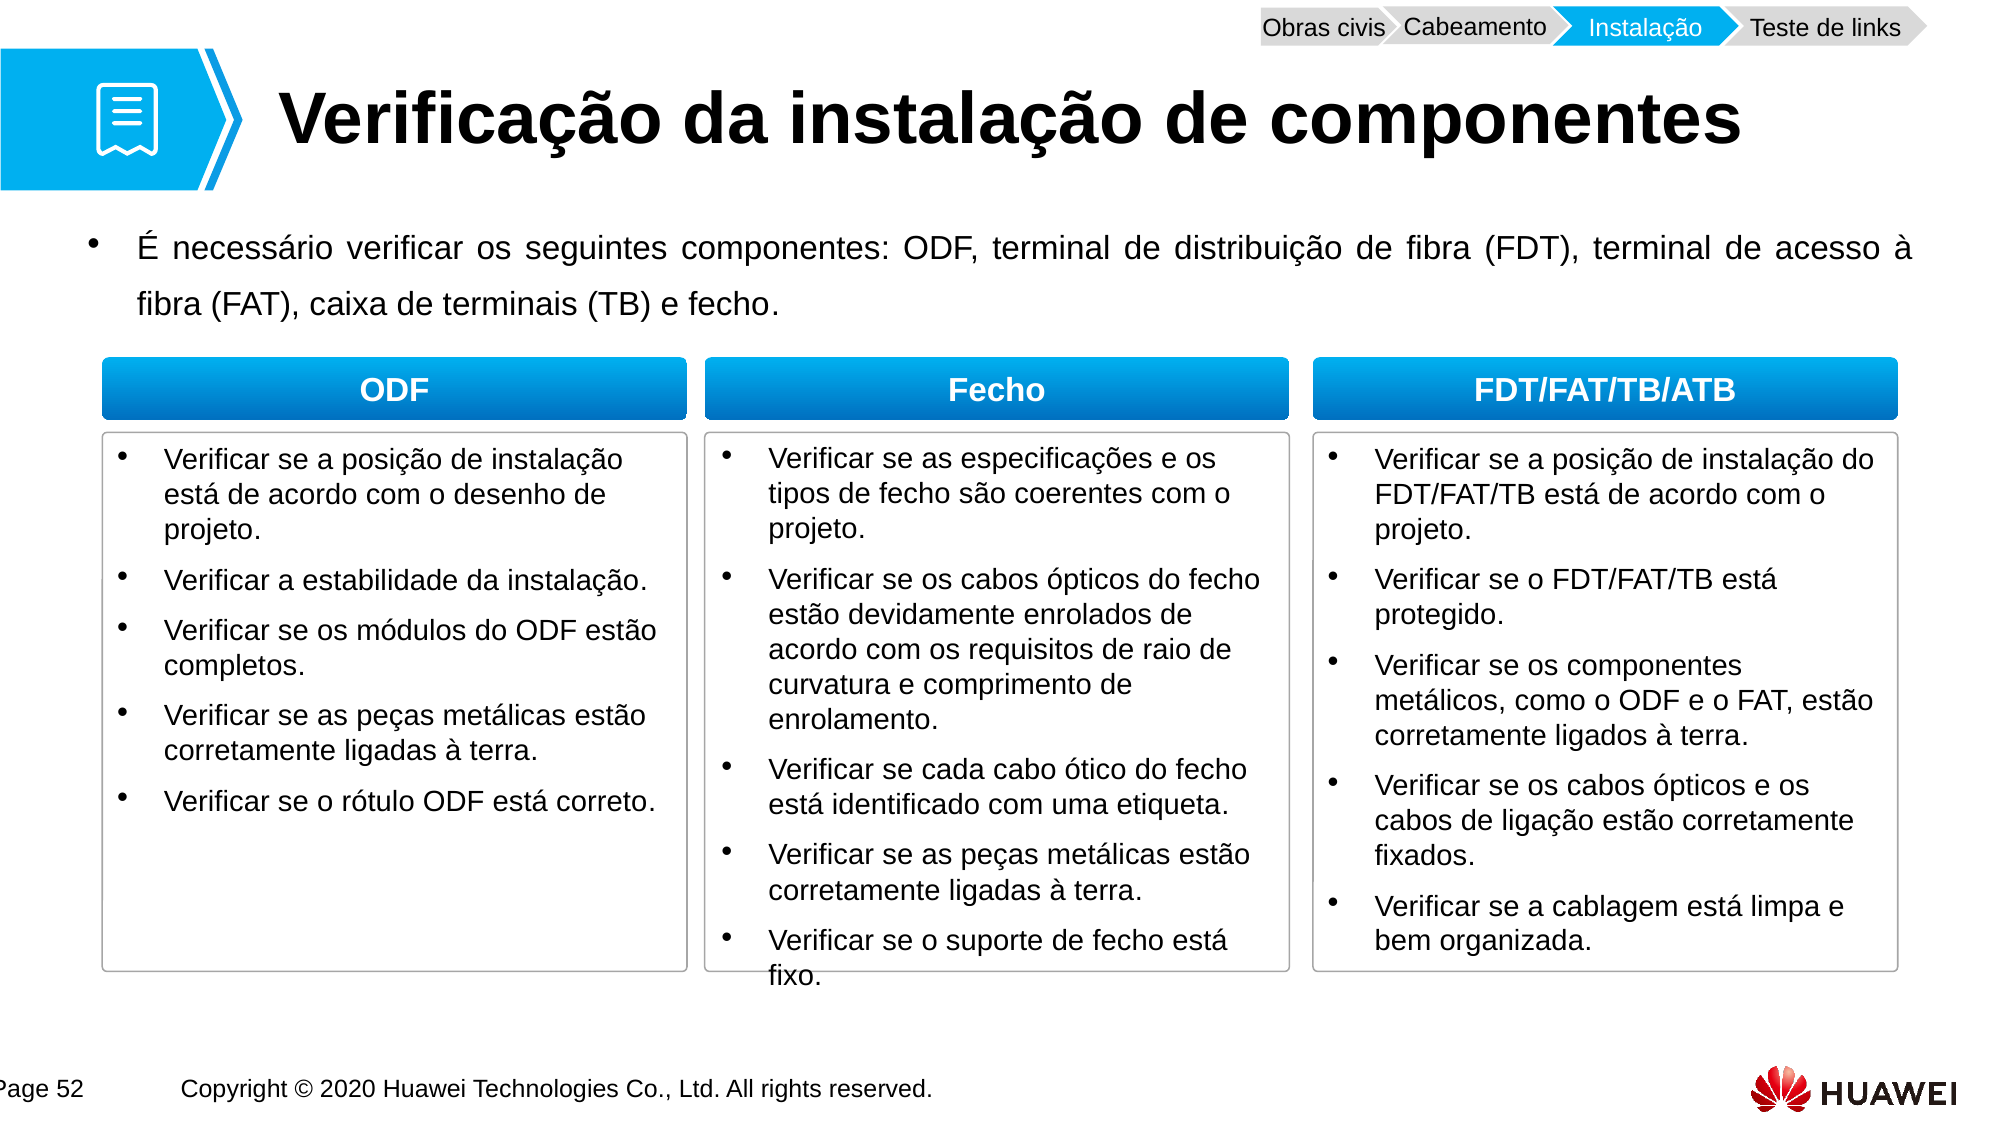

Cabeamento
Instalação
Teste de links
Obras civis
# Verificação da instalação de componentes
É necessário verificar os seguintes componentes: ODF, terminal de distribuição de fibra (FDT), terminal de acesso à fibra (FAT), caixa de terminais (TB) e fecho.
ODF
FDT/FAT/TB/ATB
Fecho

Verificar se as especificações e os tipos de fecho são coerentes com o projeto.
Verificar se os cabos ópticos do fecho estão devidamente enrolados de acordo com os requisitos de raio de curvatura e comprimento de enrolamento.
Verificar se cada cabo ótico do fecho está identificado com uma etiqueta.
Verificar se as peças metálicas estão corretamente ligadas à terra.
Verificar se o suporte de fecho está fixo.

Verificar se a posição de instalação está de acordo com o desenho de projeto.
Verificar a estabilidade da instalação.
Verificar se os módulos do ODF estão completos.
Verificar se as peças metálicas estão corretamente ligadas à terra.
Verificar se o rótulo ODF está correto.
Verificar se a posição de instalação do FDT/FAT/TB está de acordo com o projeto.
Verificar se o FDT/FAT/TB está protegido.
Verificar se os componentes metálicos, como o ODF e o FAT, estão corretamente ligados à terra.
Verificar se os cabos ópticos e os cabos de ligação estão corretamente fixados.
Verificar se a cablagem está limpa e bem organizada.